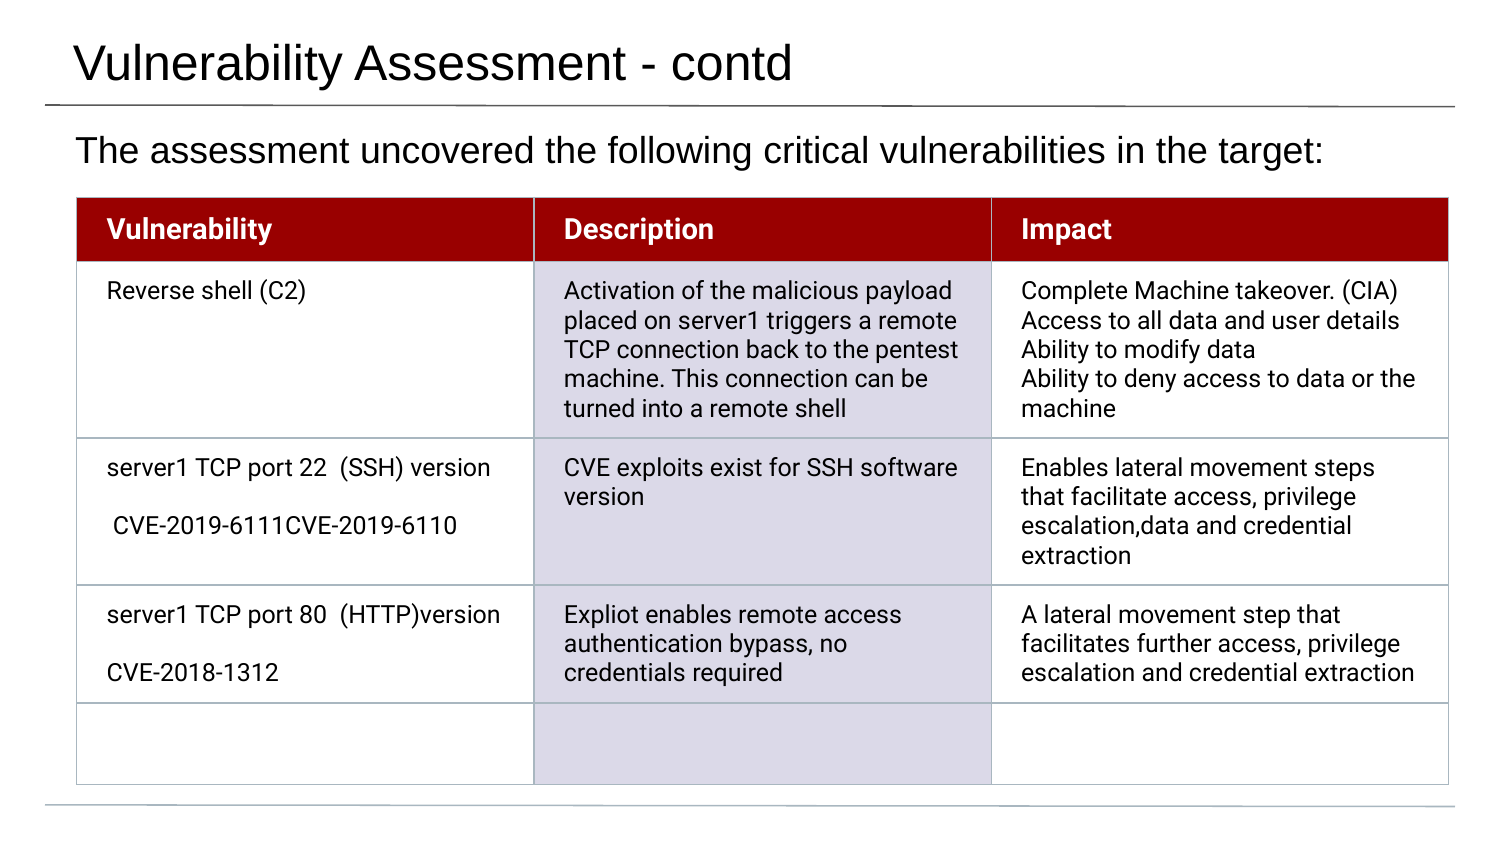

# Vulnerability Assessment - contd
The assessment uncovered the following critical vulnerabilities in the target:
| Vulnerability | Description | Impact |
| --- | --- | --- |
| Reverse shell (C2) | Activation of the malicious payload placed on server1 triggers a remote TCP connection back to the pentest machine. This connection can be turned into a remote shell | Complete Machine takeover. (CIA) Access to all data and user details Ability to modify data Ability to deny access to data or the machine |
| server1 TCP port 22 (SSH) version  CVE-2019-6111CVE-2019-6110 | CVE exploits exist for SSH software version | Enables lateral movement steps that facilitate access, privilege escalation,data and credential extraction |
| server1 TCP port 80 (HTTP)version CVE-2018-1312 | Expliot enables remote access authentication bypass, no credentials required | A lateral movement step that facilitates further access, privilege escalation and credential extraction |
|  |  |  |